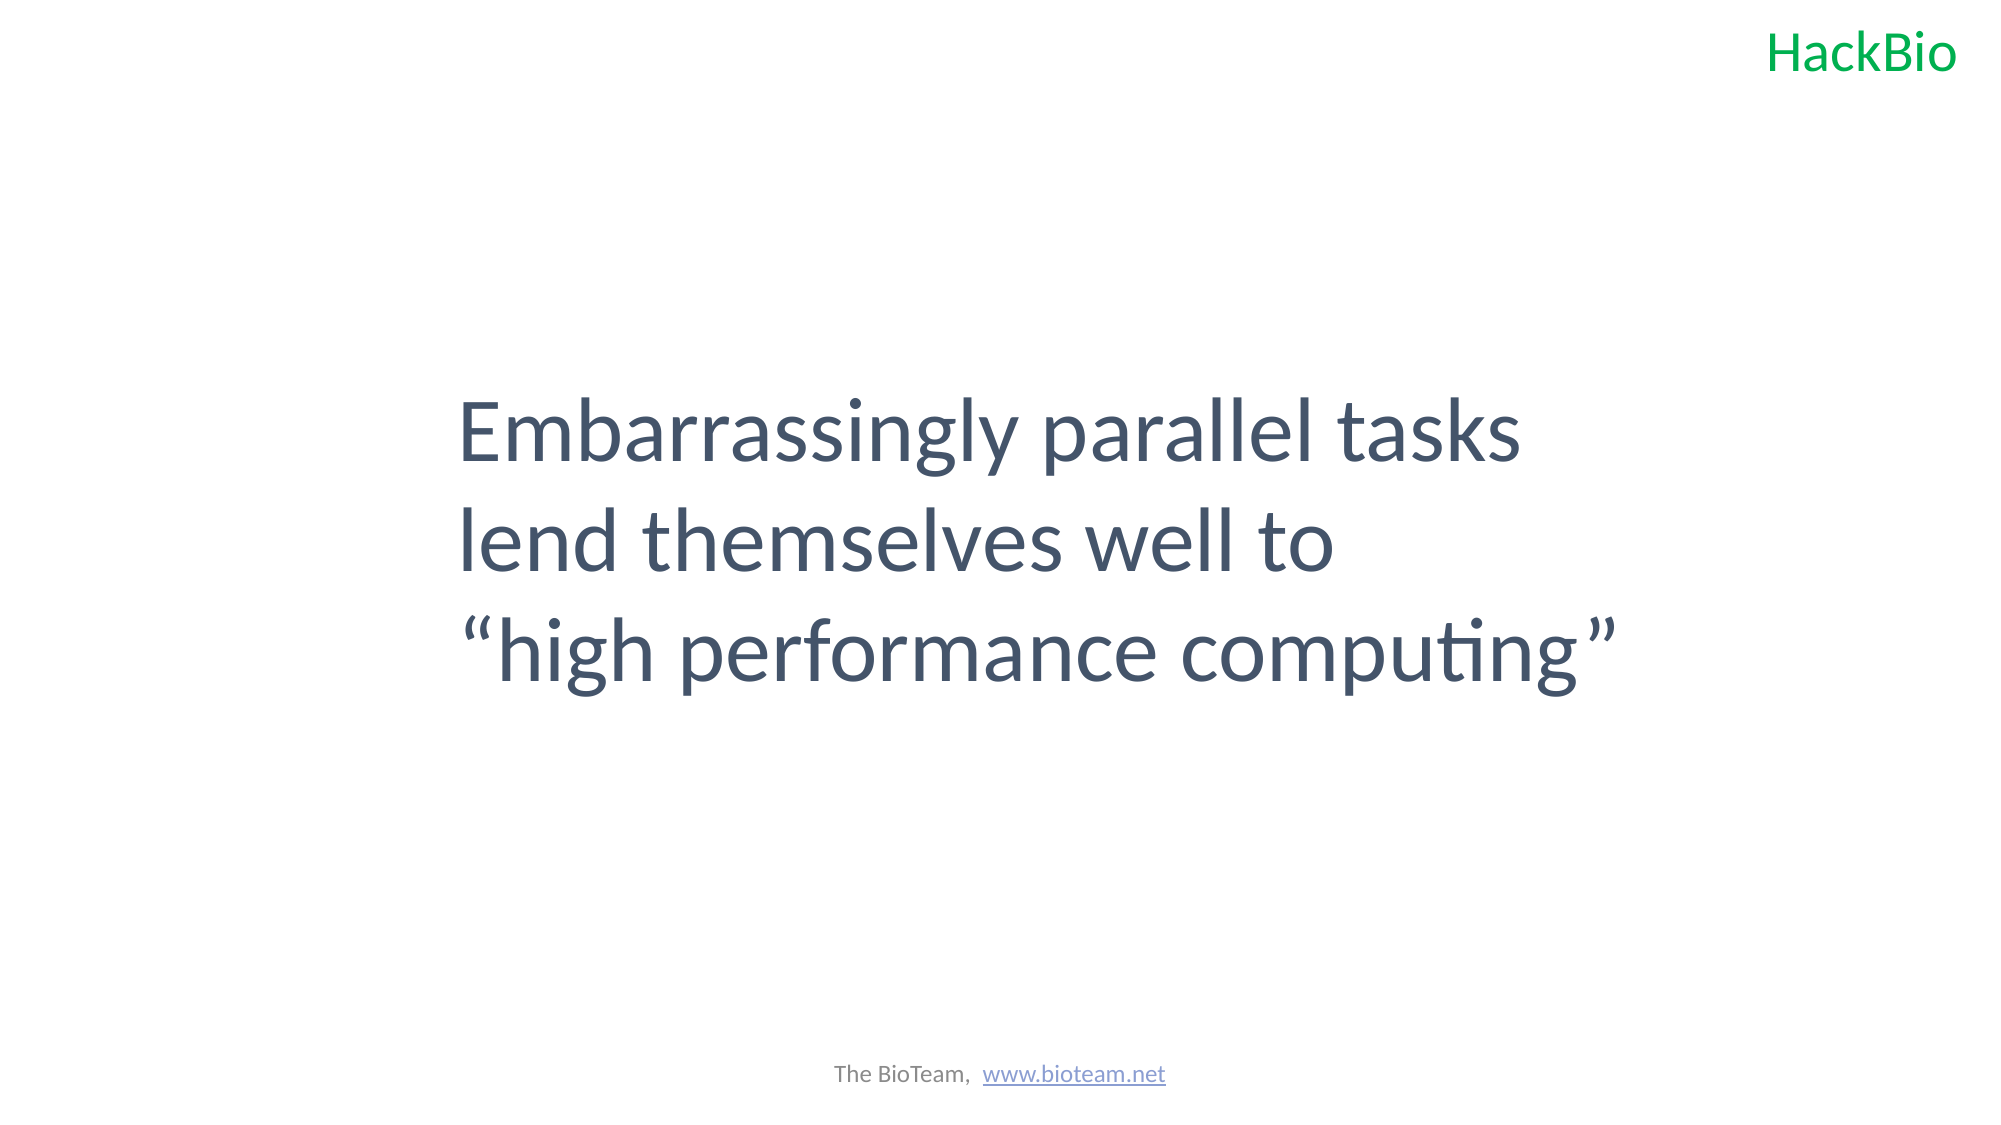

Embarrassingly parallel tasks
lend themselves well to
“high performance computing”
The BioTeam,  www.bioteam.net